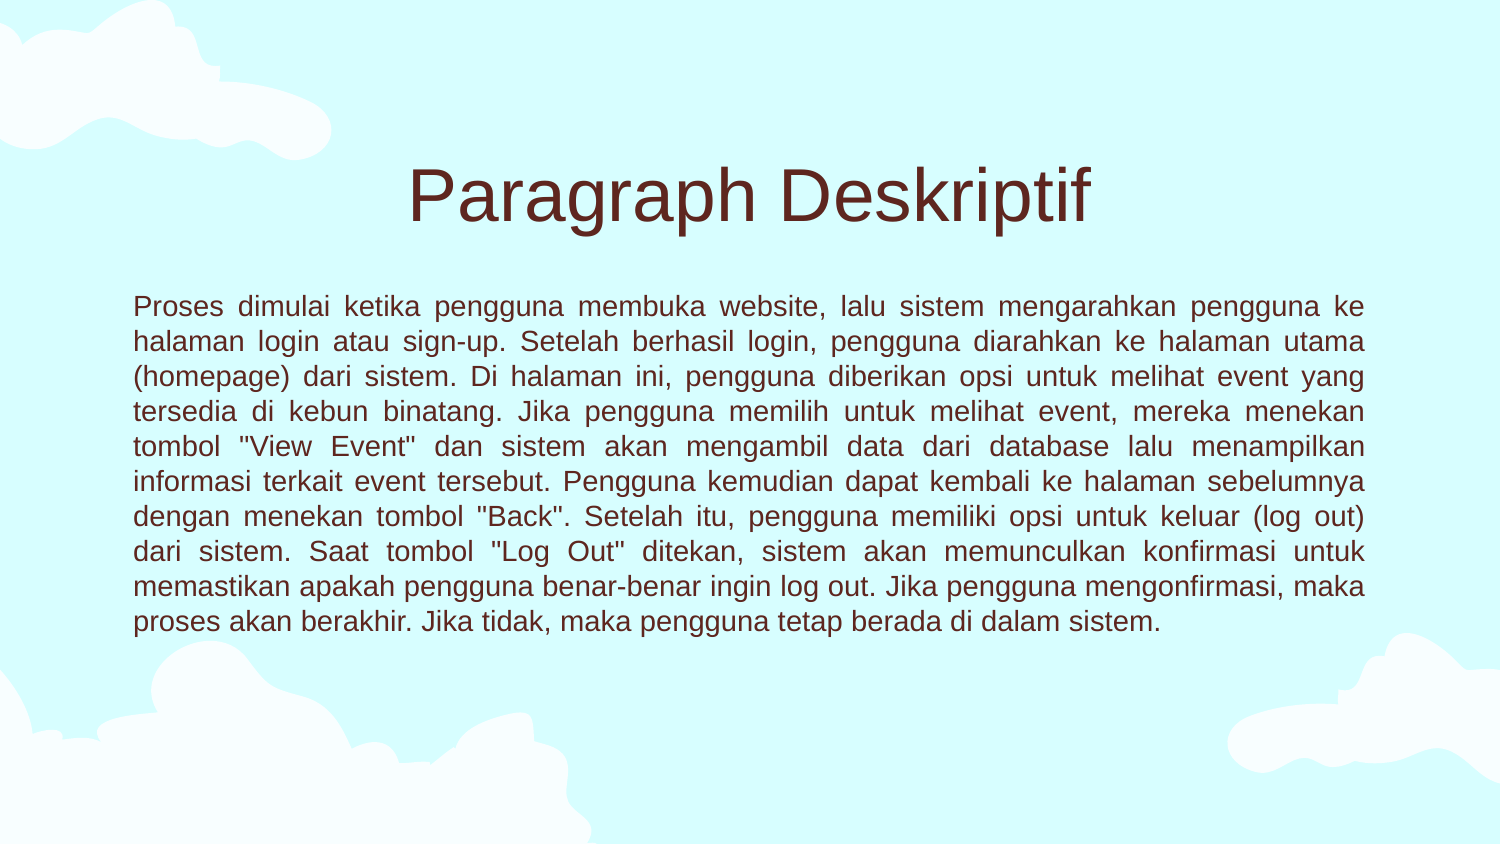

# Paragraph Deskriptif
Proses dimulai ketika pengguna membuka website, lalu sistem mengarahkan pengguna ke halaman login atau sign-up. Setelah berhasil login, pengguna diarahkan ke halaman utama (homepage) dari sistem. Di halaman ini, pengguna diberikan opsi untuk melihat event yang tersedia di kebun binatang. Jika pengguna memilih untuk melihat event, mereka menekan tombol "View Event" dan sistem akan mengambil data dari database lalu menampilkan informasi terkait event tersebut. Pengguna kemudian dapat kembali ke halaman sebelumnya dengan menekan tombol "Back". Setelah itu, pengguna memiliki opsi untuk keluar (log out) dari sistem. Saat tombol "Log Out" ditekan, sistem akan memunculkan konfirmasi untuk memastikan apakah pengguna benar-benar ingin log out. Jika pengguna mengonfirmasi, maka proses akan berakhir. Jika tidak, maka pengguna tetap berada di dalam sistem.